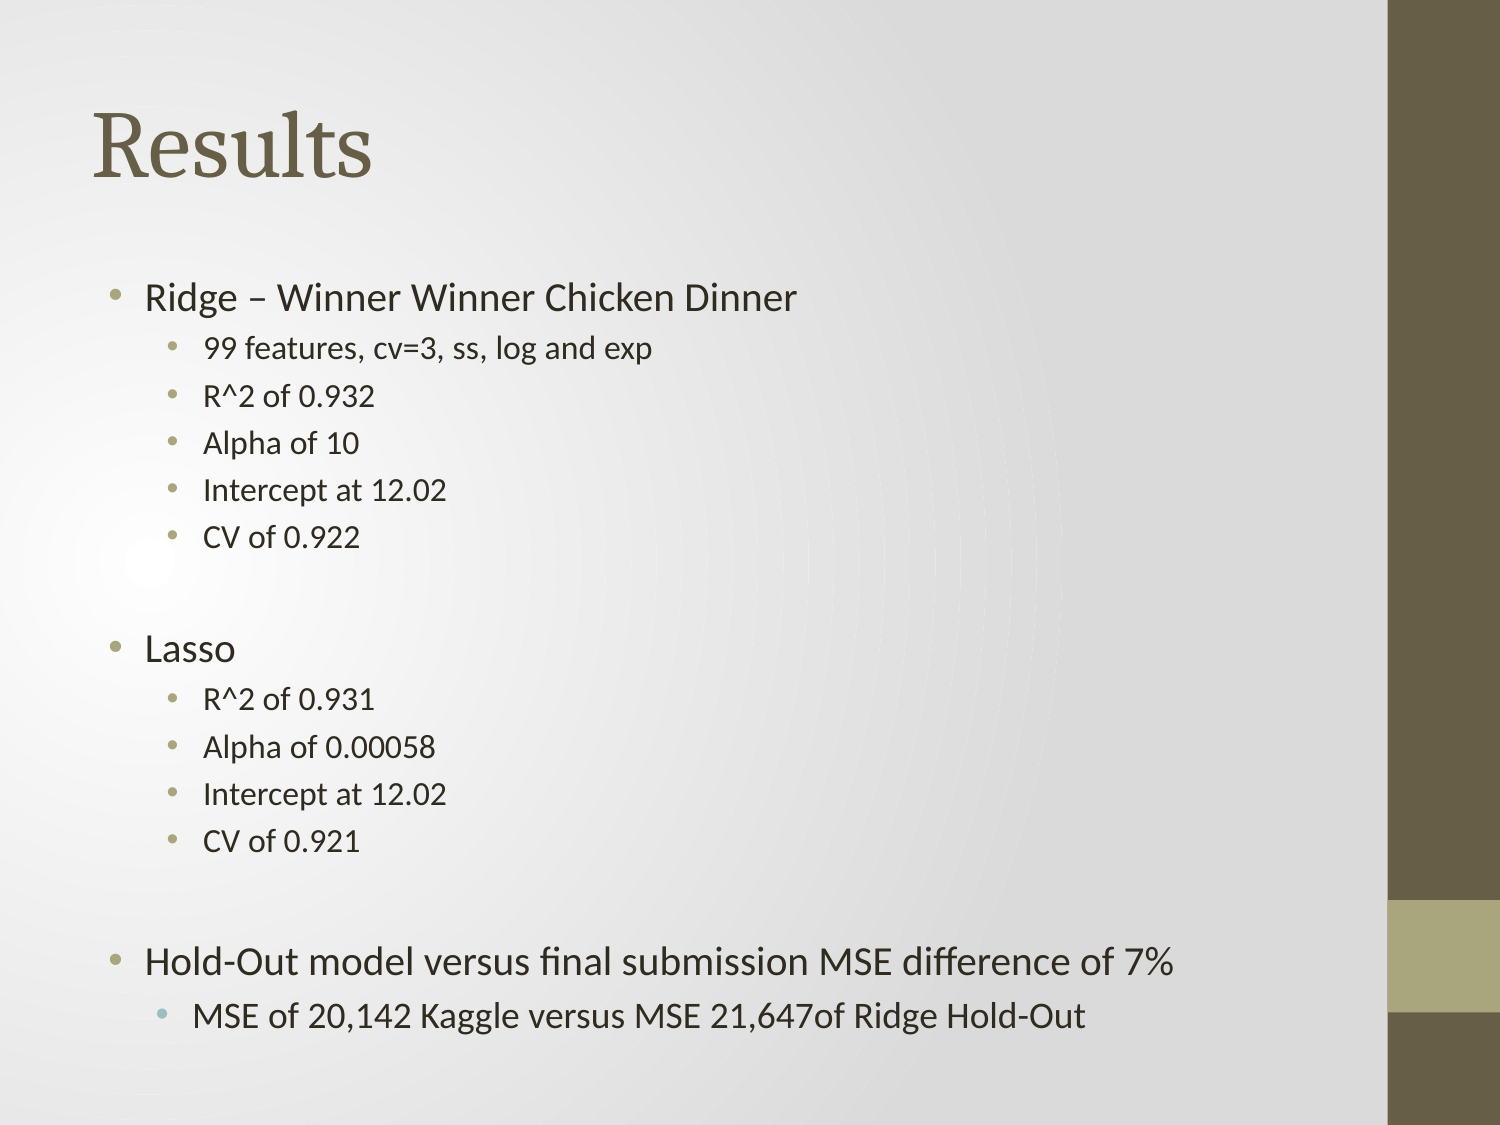

# Results
Ridge – Winner Winner Chicken Dinner
99 features, cv=3, ss, log and exp
R^2 of 0.932
Alpha of 10
Intercept at 12.02
CV of 0.922

Lasso
R^2 of 0.931
Alpha of 0.00058
Intercept at 12.02
CV of 0.921

Hold-Out model versus final submission MSE difference of 7%
MSE of 20,142 Kaggle versus MSE 21,647of Ridge Hold-Out